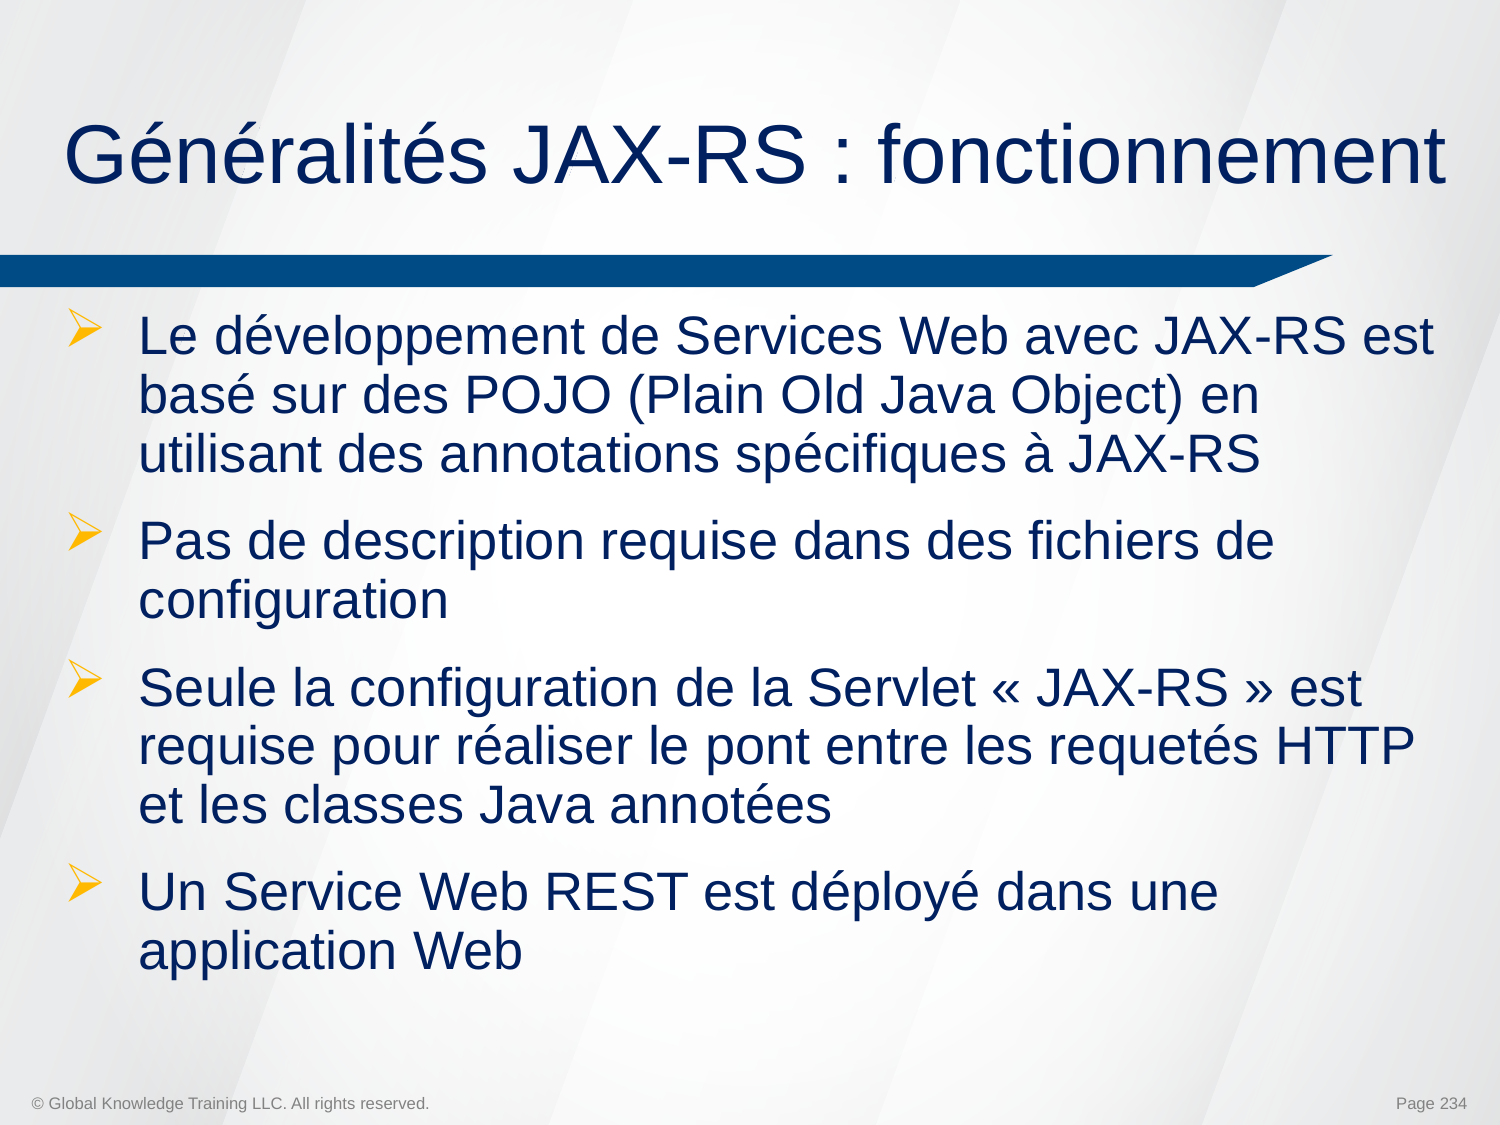

# Généralités JAX-RS : fonctionnement
Le développement de Services Web avec JAX-RS est basé sur des POJO (Plain Old Java Object) en utilisant des annotations spécifiques à JAX-RS
Pas de description requise dans des fichiers de configuration
Seule la configuration de la Servlet « JAX-RS » est requise pour réaliser le pont entre les requetés HTTP et les classes Java annotées
Un Service Web REST est déployé dans une application Web